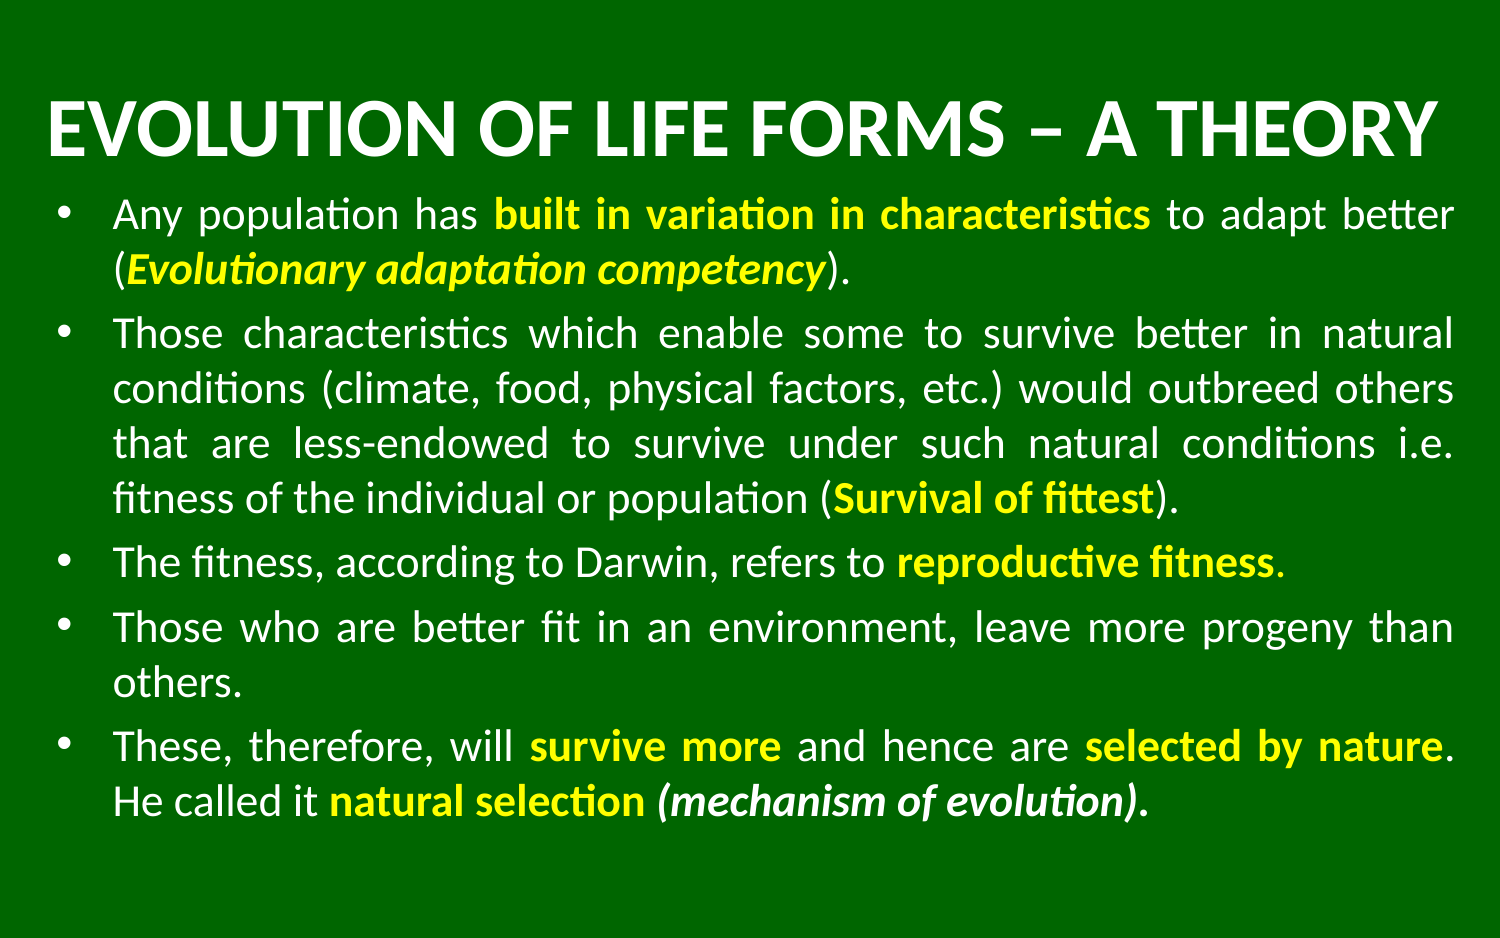

# EVOLUTION OF LIFE FORMS – A THEORY
Any population has built in variation in characteristics to adapt better (Evolutionary adaptation competency).
Those characteristics which enable some to survive better in natural conditions (climate, food, physical factors, etc.) would outbreed others that are less-endowed to survive under such natural conditions i.e. fitness of the individual or population (Survival of fittest).
The fitness, according to Darwin, refers to reproductive fitness.
Those who are better fit in an environment, leave more progeny than others.
These, therefore, will survive more and hence are selected by nature. He called it natural selection (mechanism of evolution).